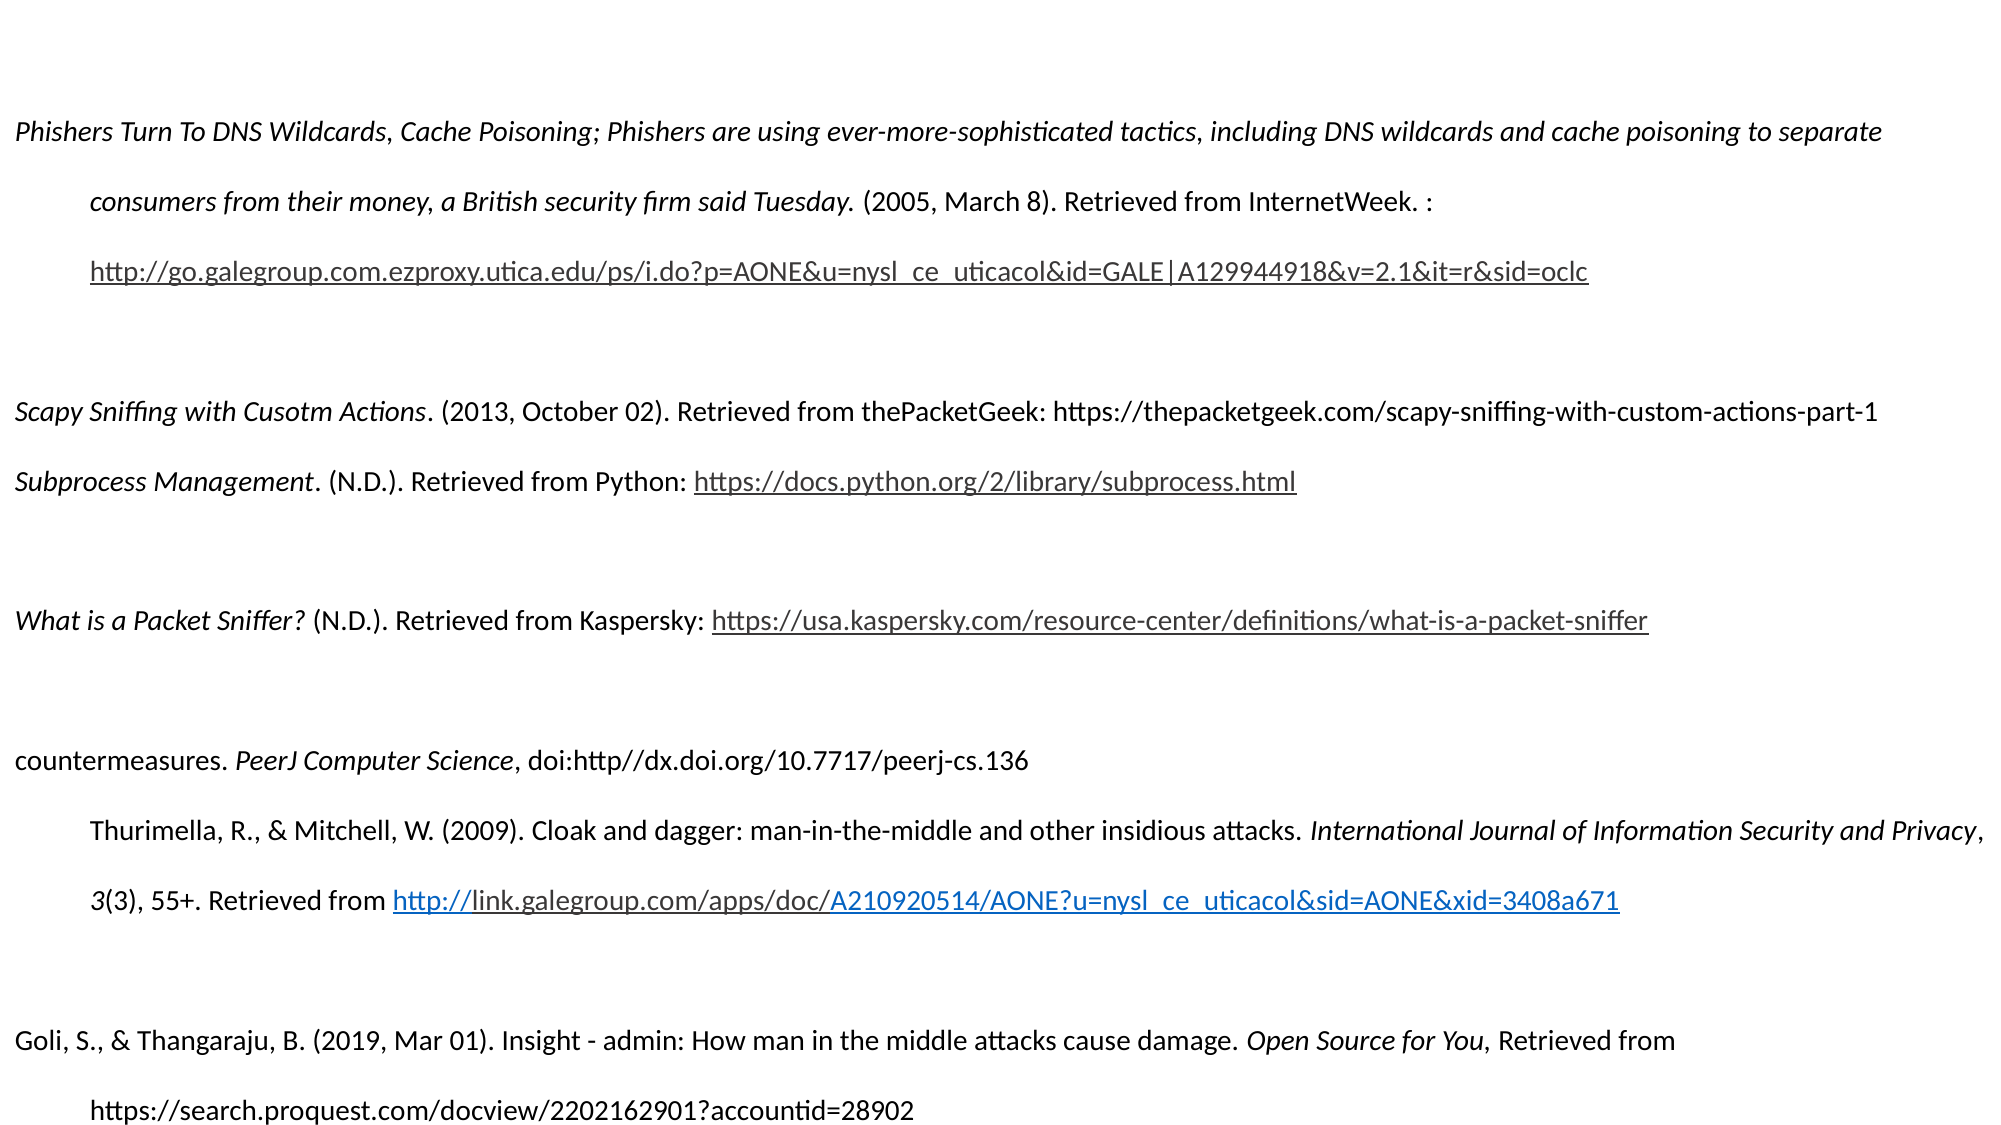

Phishers Turn To DNS Wildcards, Cache Poisoning; Phishers are using ever-more-sophisticated tactics, including DNS wildcards and cache poisoning to separate consumers from their money, a British security firm said Tuesday. (2005, March 8). Retrieved from InternetWeek. : http://go.galegroup.com.ezproxy.utica.edu/ps/i.do?p=AONE&u=nysl_ce_uticacol&id=GALE|A129944918&v=2.1&it=r&sid=oclc

Scapy Sniffing with Cusotm Actions. (2013, October 02). Retrieved from thePacketGeek: https://thepacketgeek.com/scapy-sniffing-with-custom-actions-part-1
Subprocess Management. (N.D.). Retrieved from Python: https://docs.python.org/2/library/subprocess.html

What is a Packet Sniffer? (N.D.). Retrieved from Kaspersky: https://usa.kaspersky.com/resource-center/definitions/what-is-a-packet-sniffer

countermeasures. PeerJ Computer Science, doi:http//dx.doi.org/10.7717/peerj-cs.136
	Thurimella, R., & Mitchell, W. (2009). Cloak and dagger: man-in-the-middle and other insidious attacks. International Journal of Information Security and Privacy, 3(3), 55+. Retrieved from http://link.galegroup.com/apps/doc/A210920514/AONE?u=nysl_ce_uticacol&sid=AONE&xid=3408a671

Goli, S., & Thangaraju, B. (2019, Mar 01). Insight - admin: How man in the middle attacks cause damage. Open Source for You, Retrieved from https://search.proquest.com/docview/2202162901?accountid=28902